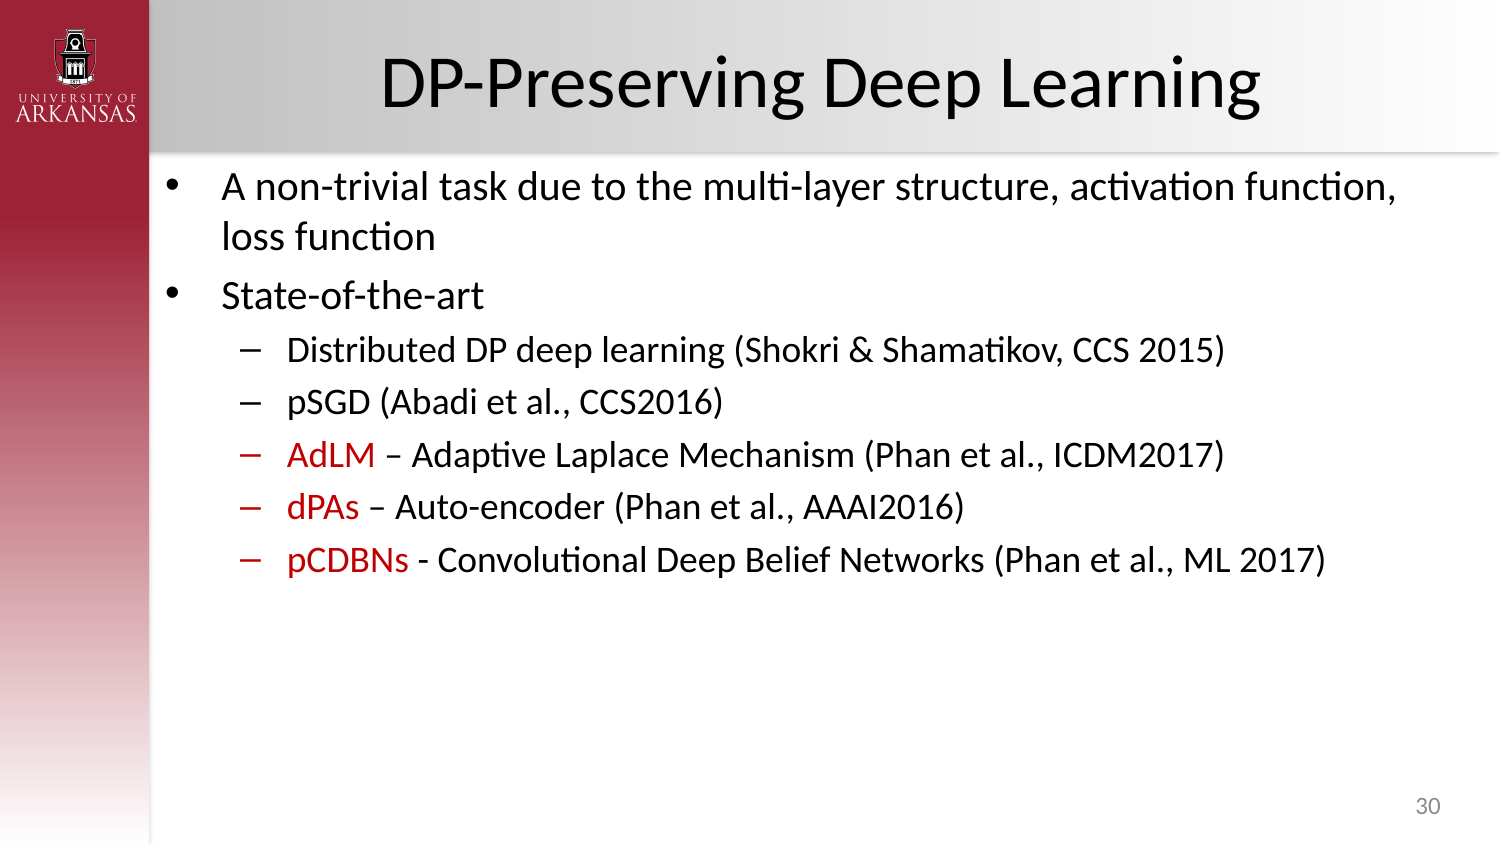

# DP-Preserving Deep Learning
A non-trivial task due to the multi-layer structure, activation function, loss function
State-of-the-art
Distributed DP deep learning (Shokri & Shamatikov, CCS 2015)
pSGD (Abadi et al., CCS2016)
AdLM – Adaptive Laplace Mechanism (Phan et al., ICDM2017)
dPAs – Auto-encoder (Phan et al., AAAI2016)
pCDBNs - Convolutional Deep Belief Networks (Phan et al., ML 2017)

30